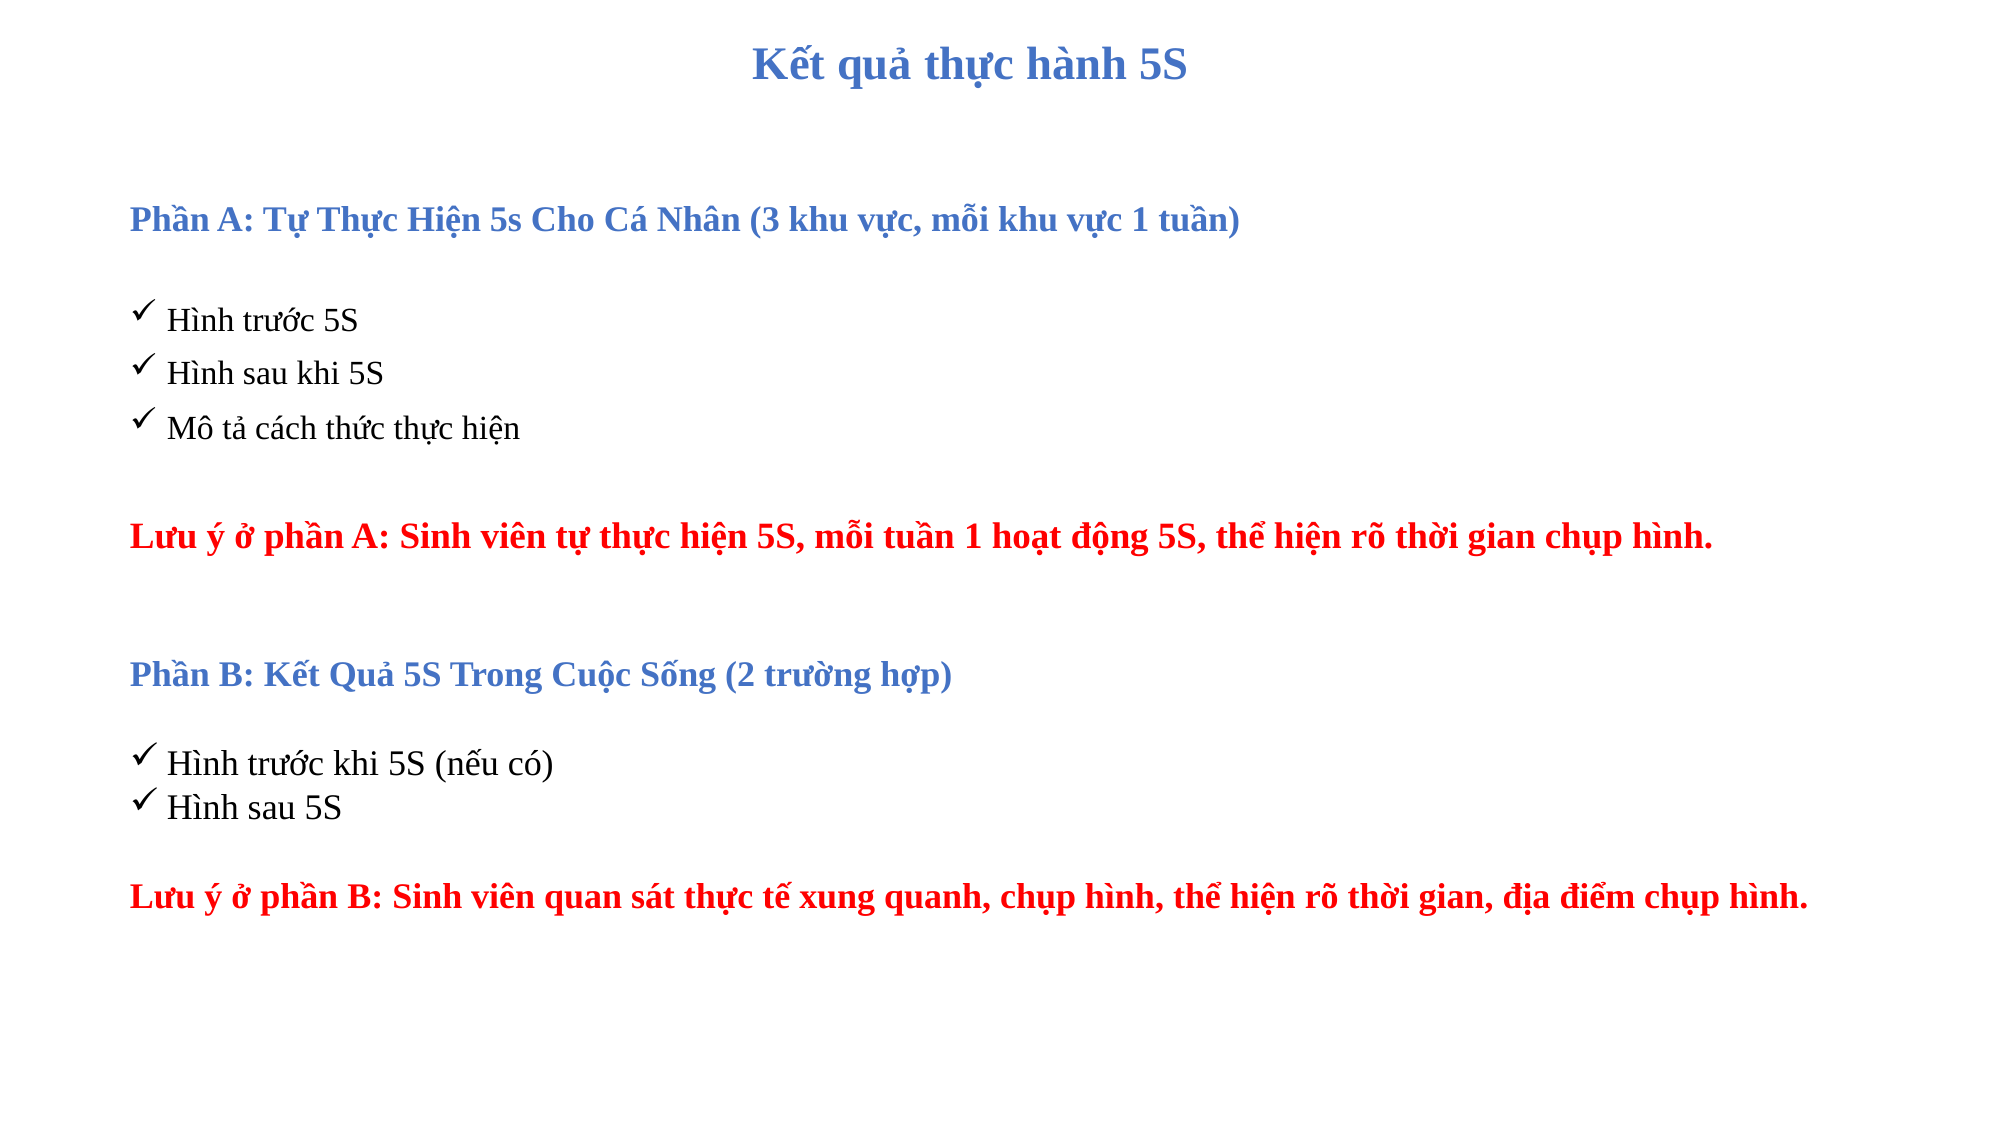

# Kết quả thực hành 5S
Phần A: Tự Thực Hiện 5s Cho Cá Nhân (3 khu vực, mỗi khu vực 1 tuần)

Hình trước 5S
Hình sau khi 5S
Mô tả cách thức thực hiện

Lưu ý ở phần A: Sinh viên tự thực hiện 5S, mỗi tuần 1 hoạt động 5S, thể hiện rõ thời gian chụp hình.

Phần B: Kết Quả 5S Trong Cuộc Sống (2 trường hợp)

Hình trước khi 5S (nếu có)
Hình sau 5S

Lưu ý ở phần B: Sinh viên quan sát thực tế xung quanh, chụp hình, thể hiện rõ thời gian, địa điểm chụp hình.